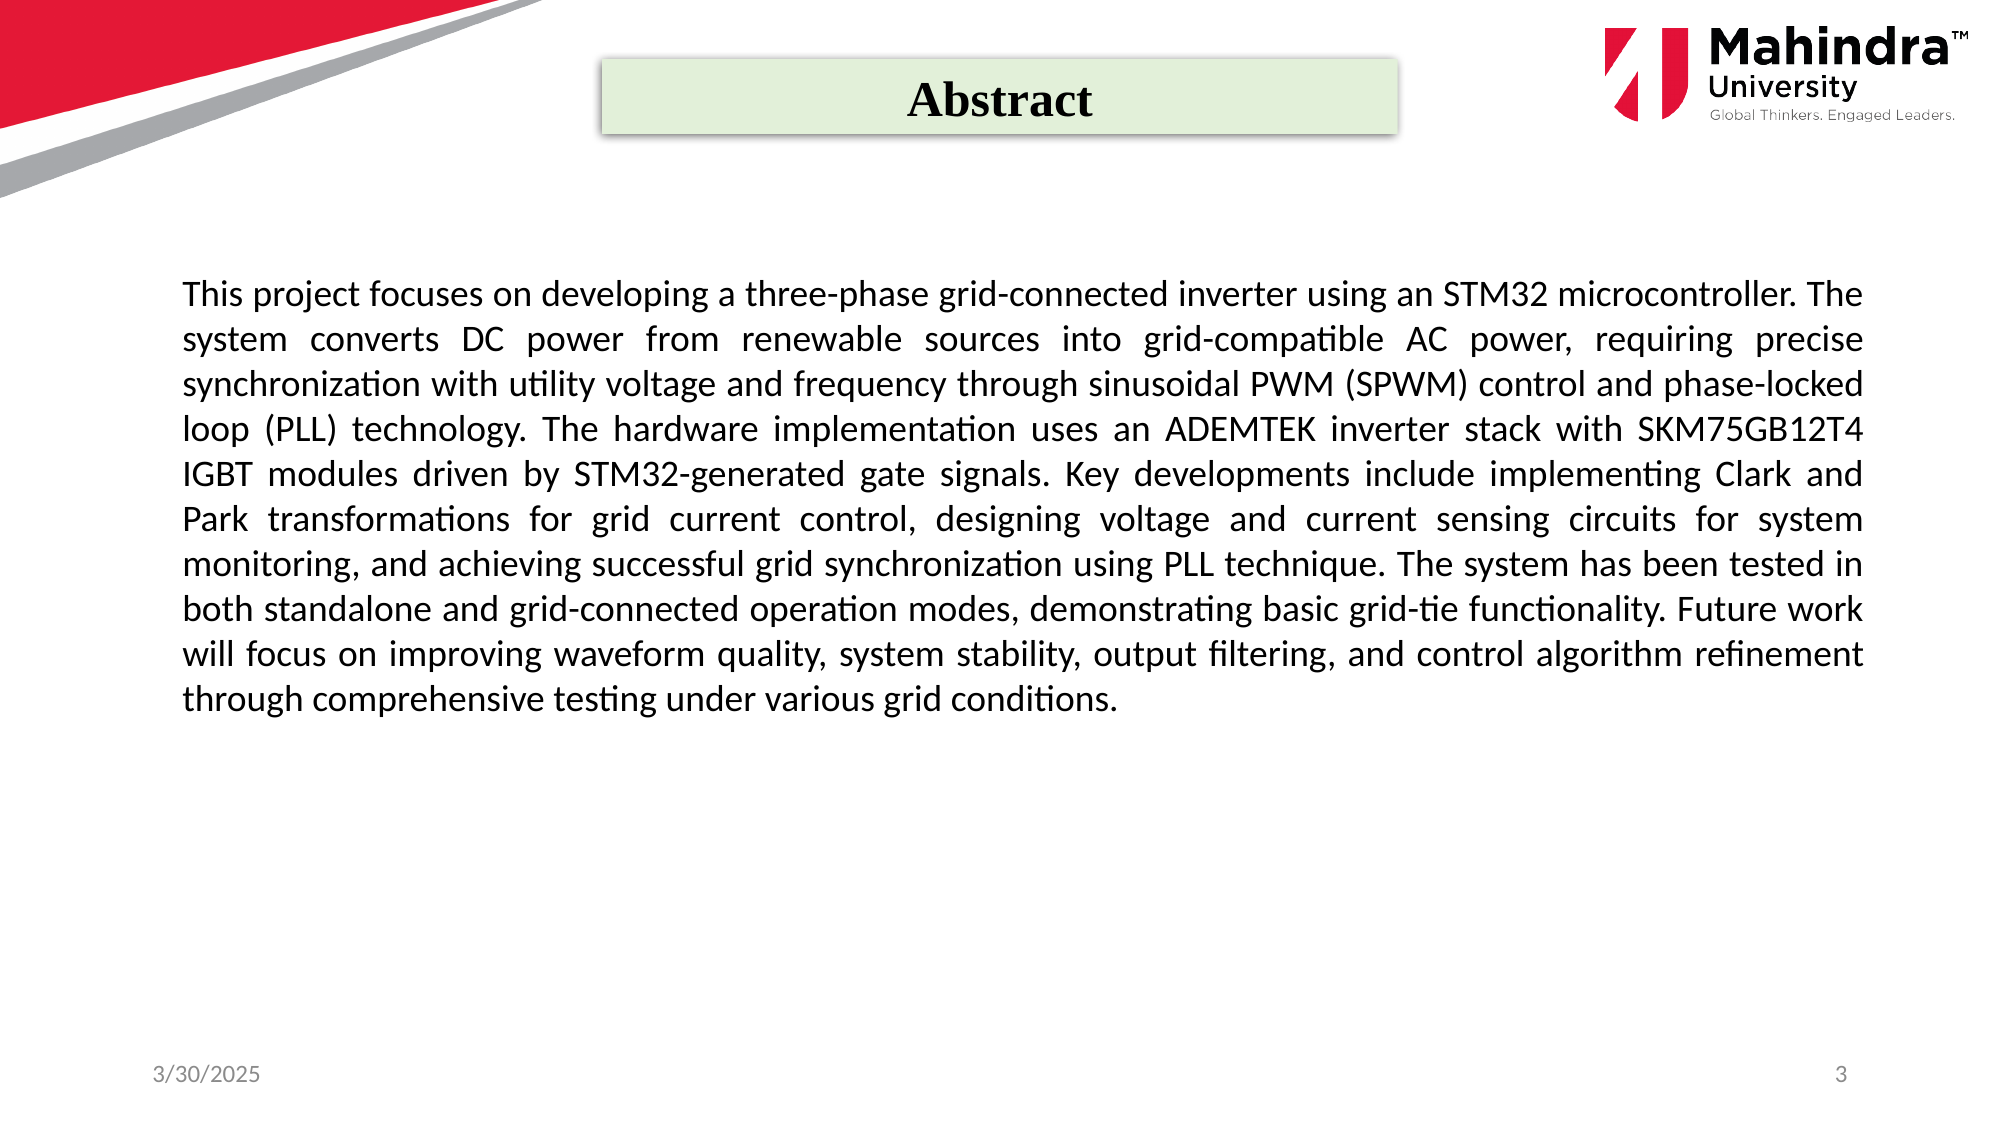

Abstract
This project focuses on developing a three-phase grid-connected inverter using an STM32 microcontroller. The system converts DC power from renewable sources into grid-compatible AC power, requiring precise synchronization with utility voltage and frequency through sinusoidal PWM (SPWM) control and phase-locked loop (PLL) technology. The hardware implementation uses an ADEMTEK inverter stack with SKM75GB12T4 IGBT modules driven by STM32-generated gate signals. Key developments include implementing Clark and Park transformations for grid current control, designing voltage and current sensing circuits for system monitoring, and achieving successful grid synchronization using PLL technique. The system has been tested in both standalone and grid-connected operation modes, demonstrating basic grid-tie functionality. Future work will focus on improving waveform quality, system stability, output filtering, and control algorithm refinement through comprehensive testing under various grid conditions.
3/30/2025
3